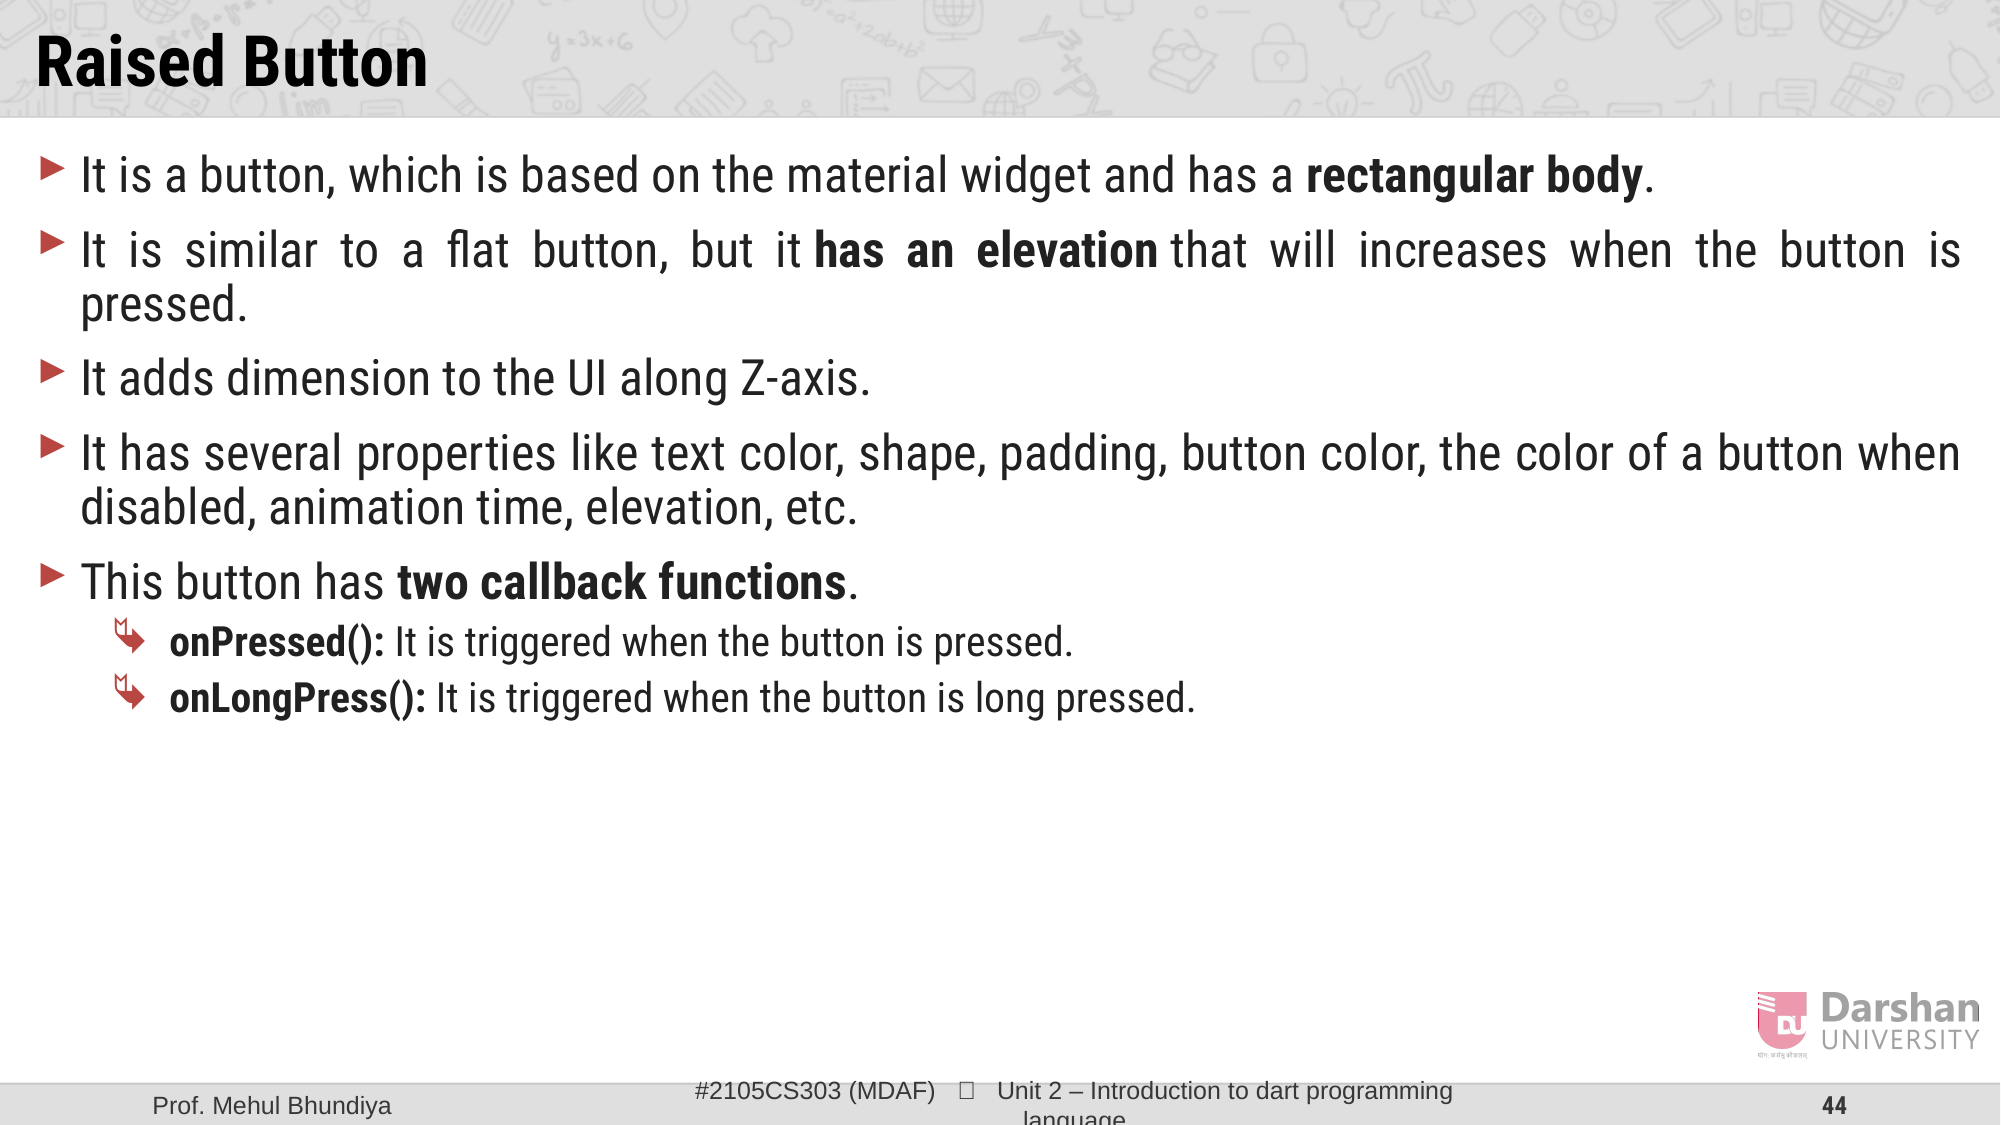

# Raised Button
It is a button, which is based on the material widget and has a rectangular body.
It is similar to a flat button, but it has an elevation that will increases when the button is pressed.
It adds dimension to the UI along Z-axis.
It has several properties like text color, shape, padding, button color, the color of a button when disabled, animation time, elevation, etc.
This button has two callback functions.
onPressed(): It is triggered when the button is pressed.
onLongPress(): It is triggered when the button is long pressed.